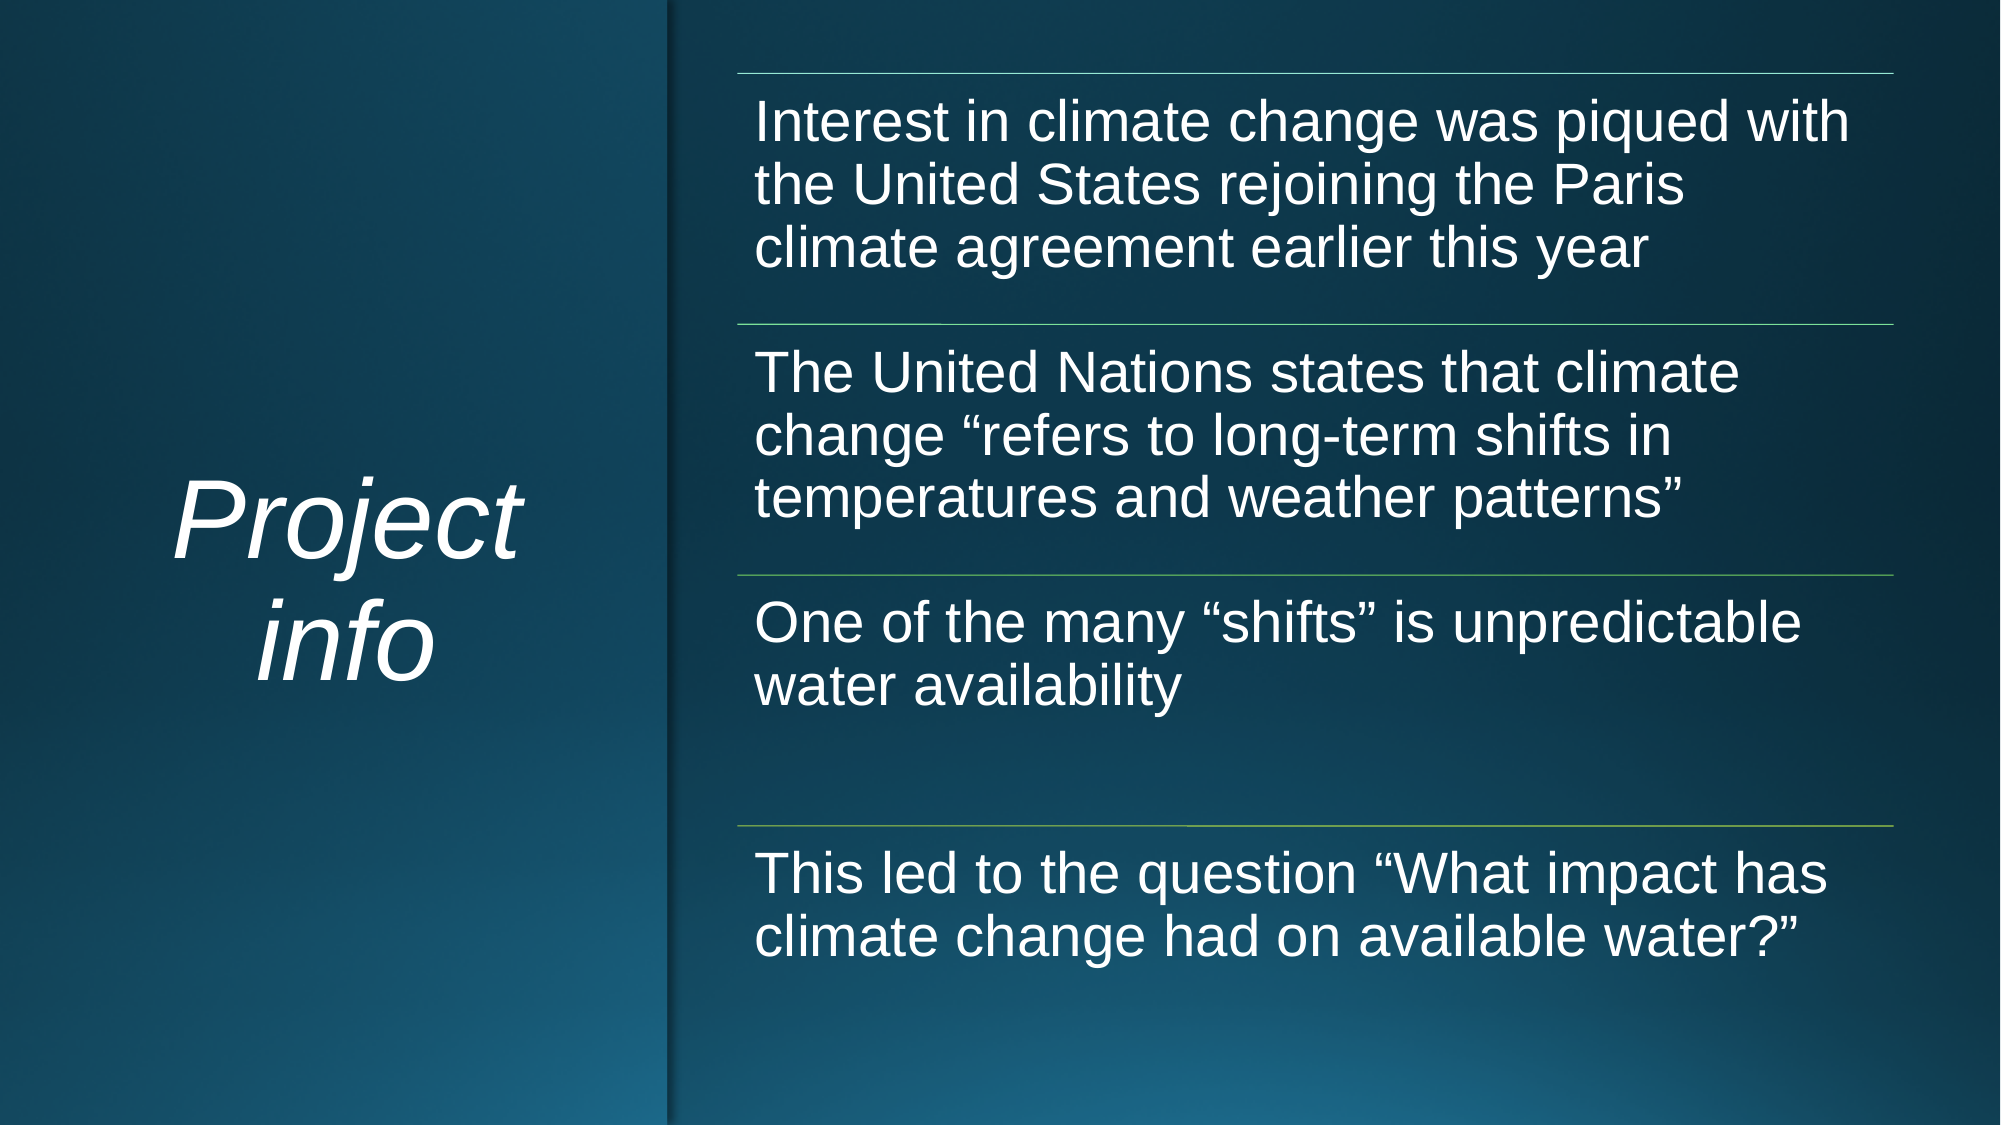

Interest in climate change was piqued with the United States rejoining the Paris climate agreement earlier this year
The United Nations states that climate change “refers to long-term shifts in temperatures and weather patterns”
One of the many “shifts” is unpredictable water availability
This led to the question “What impact has climate change had on available water?”
# Project info